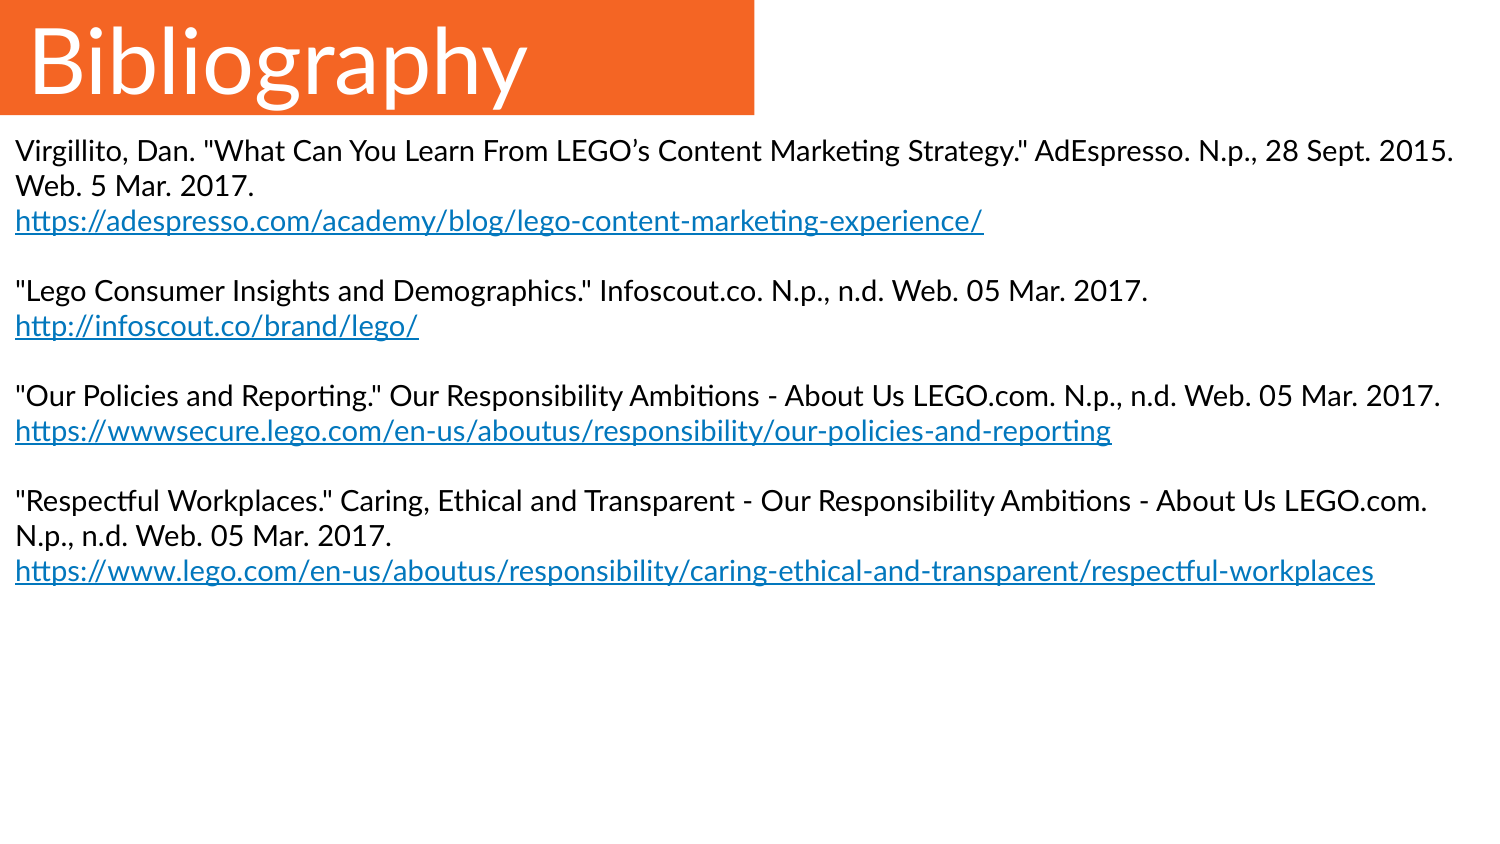

# Bibliography
Virgillito, Dan. "What Can You Learn From LEGO’s Content Marketing Strategy." AdEspresso. N.p., 28 Sept. 2015. Web. 5 Mar. 2017.
https://adespresso.com/academy/blog/lego-content-marketing-experience/

"Lego Consumer Insights and Demographics." Infoscout.co. N.p., n.d. Web. 05 Mar. 2017. http://infoscout.co/brand/lego/

"Our Policies and Reporting." Our Responsibility Ambitions - About Us LEGO.com. N.p., n.d. Web. 05 Mar. 2017.
https://wwwsecure.lego.com/en-us/aboutus/responsibility/our-policies-and-reporting

"Respectful Workplaces." Caring, Ethical and Transparent - Our Responsibility Ambitions - About Us LEGO.com. N.p., n.d. Web. 05 Mar. 2017.
https://www.lego.com/en-us/aboutus/responsibility/caring-ethical-and-transparent/respectful-workplaces